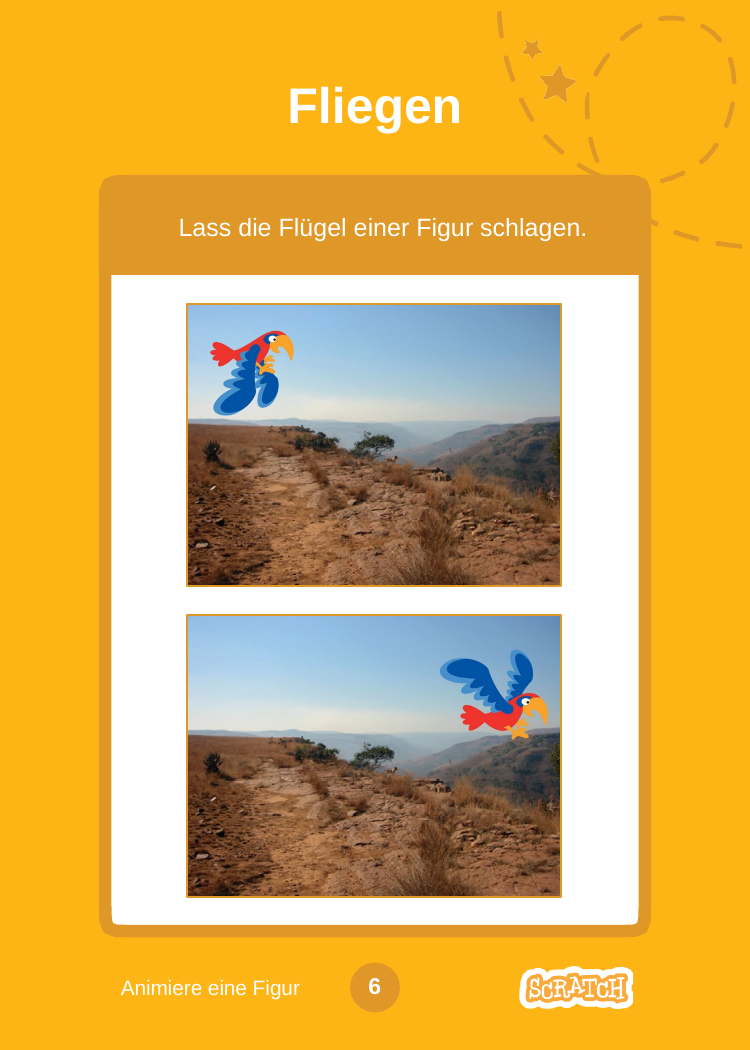

# Fliegen

Lass die Flügel einer Figur schlagen.

6
Animiere eine Figur